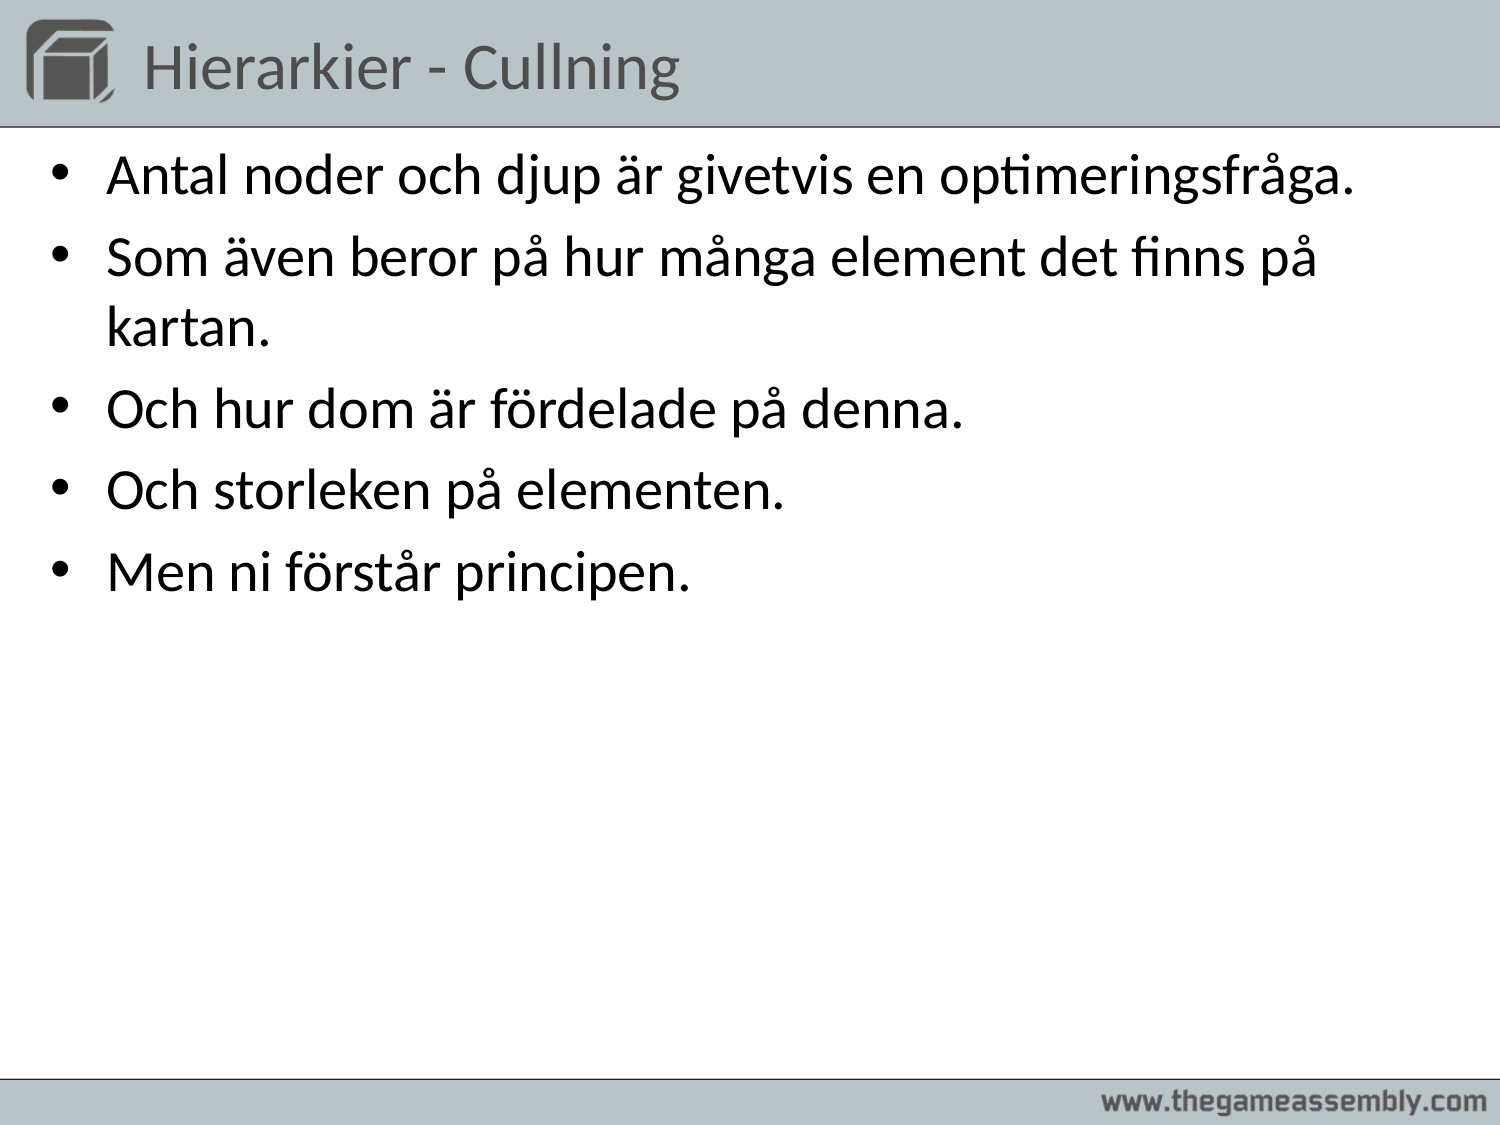

# Hierarkier - Cullning
Antal noder och djup är givetvis en optimeringsfråga.
Som även beror på hur många element det finns på kartan.
Och hur dom är fördelade på denna.
Och storleken på elementen.
Men ni förstår principen.